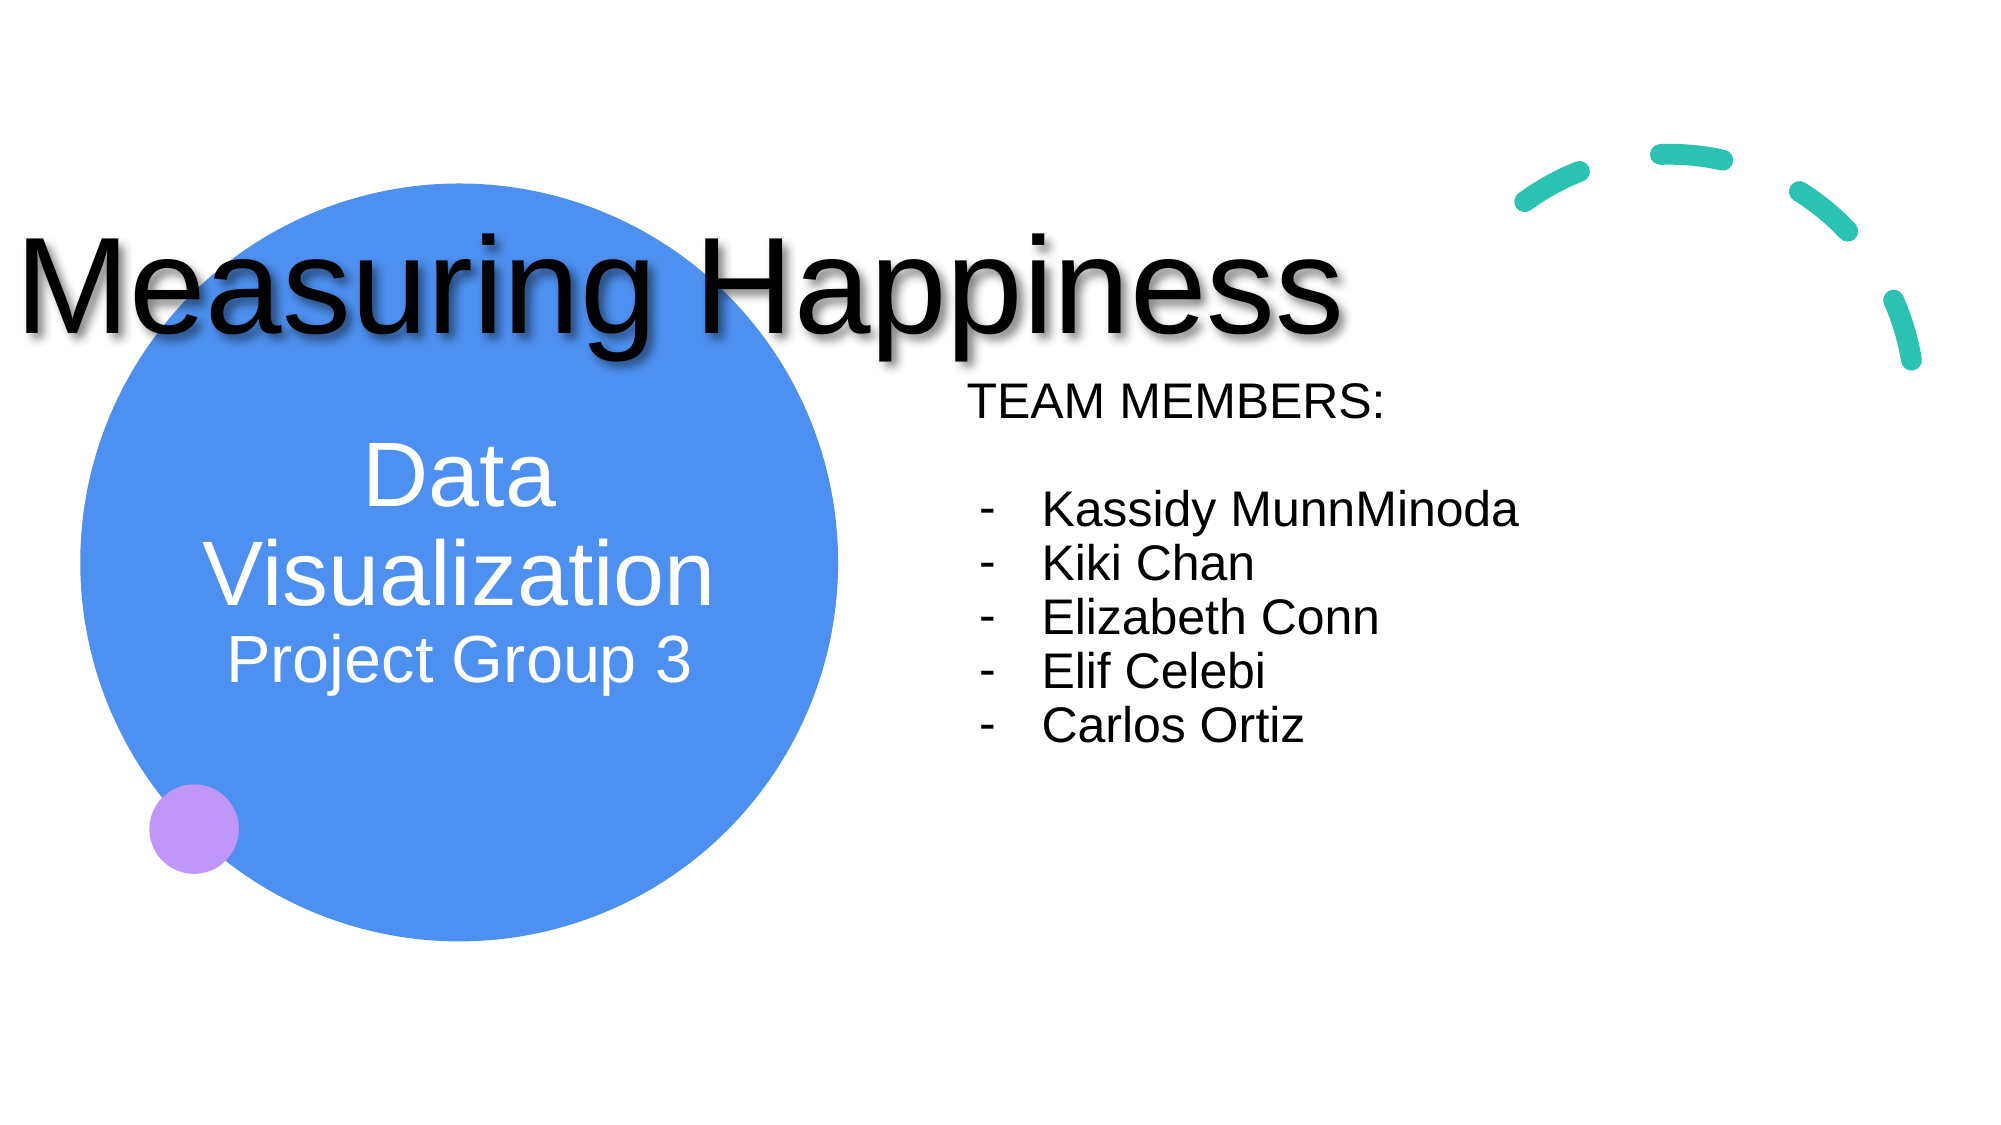

TEAM MEMBERS:

Kassidy MunnMinoda
Kiki Chan
Elizabeth Conn
Elif Celebi
Carlos Ortiz
# Data Visualization
Project Group 3
Measuring Happiness